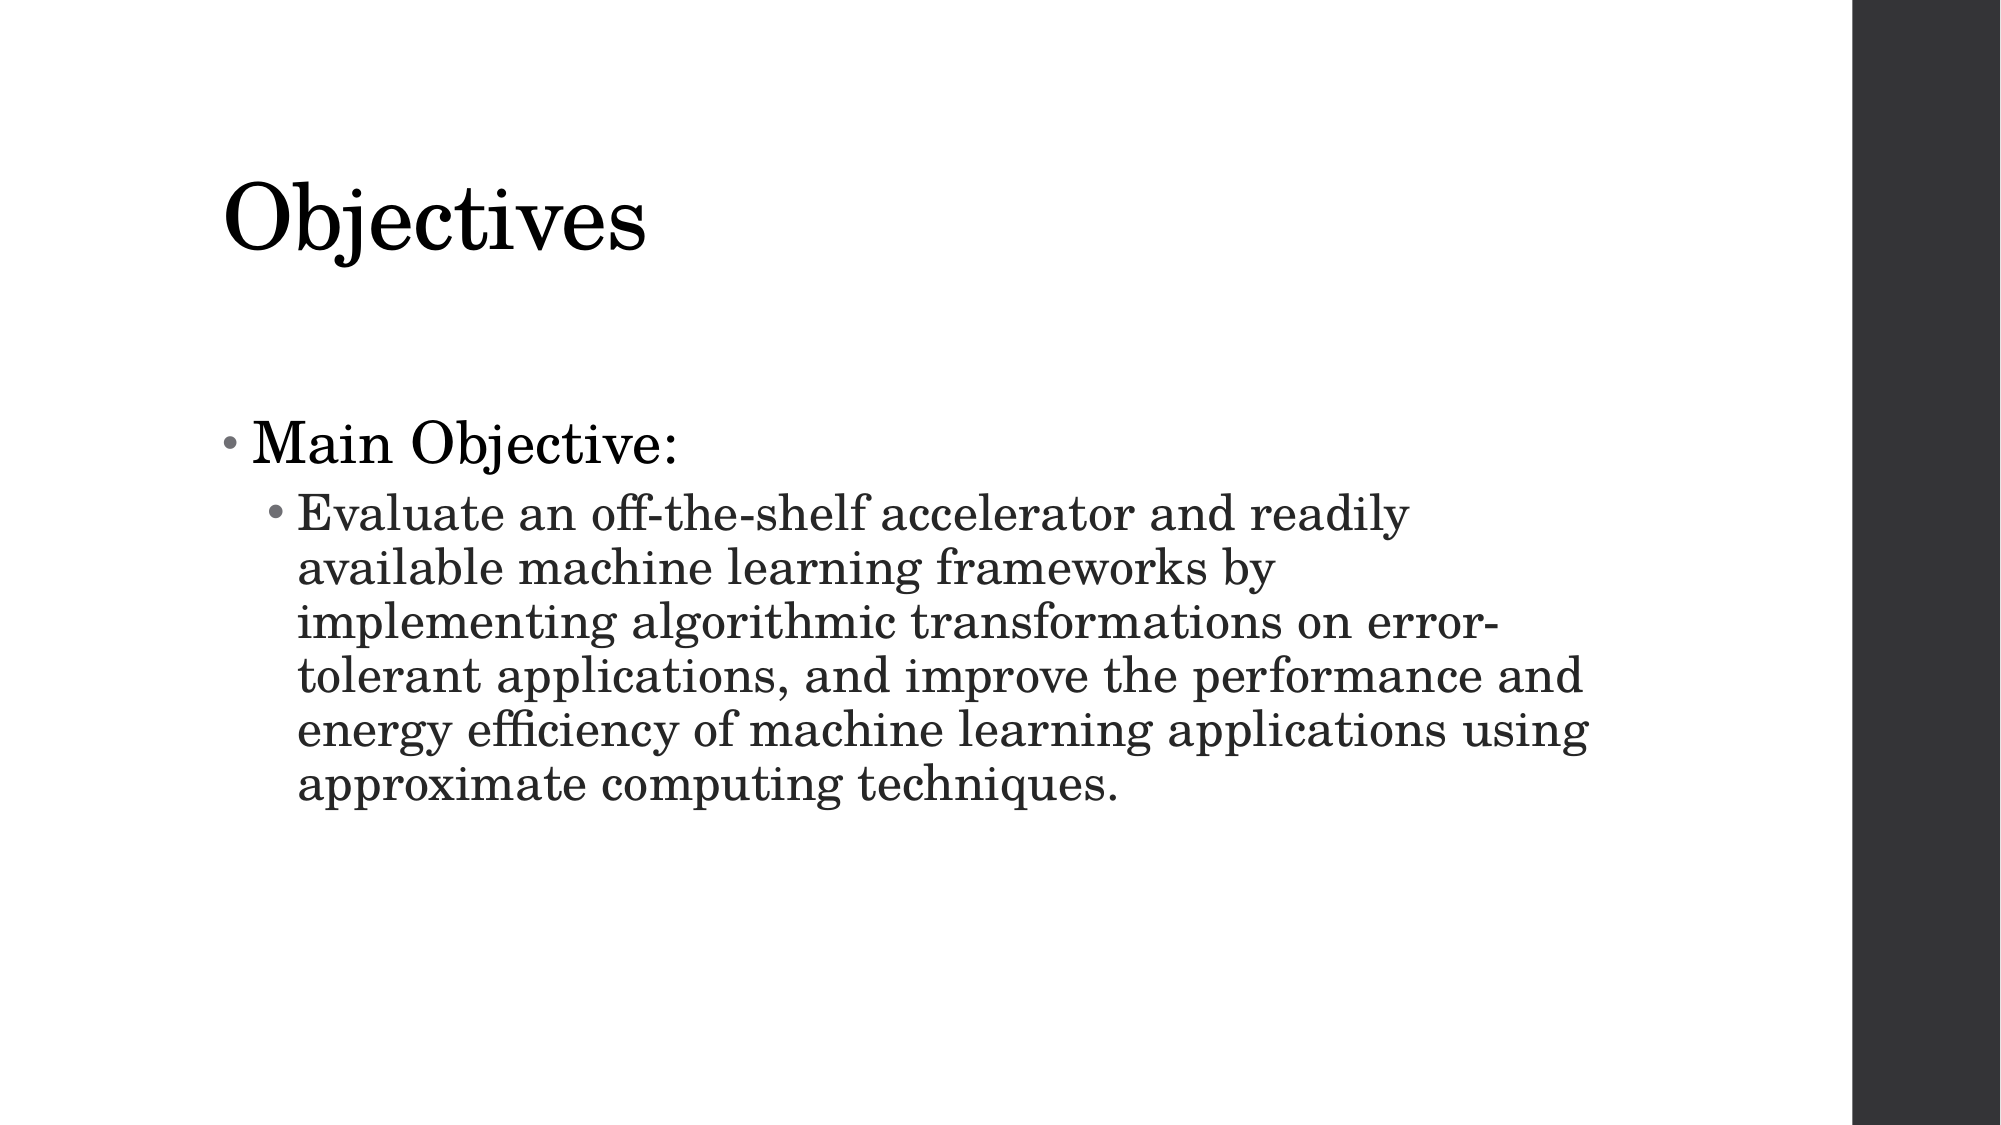

# Objectives

Main Objective:
Evaluate an off-the-shelf accelerator and readily available machine learning frameworks by implementing algorithmic transformations on error-tolerant applications, and improve the performance and energy efficiency of machine learning applications using approximate computing techniques.